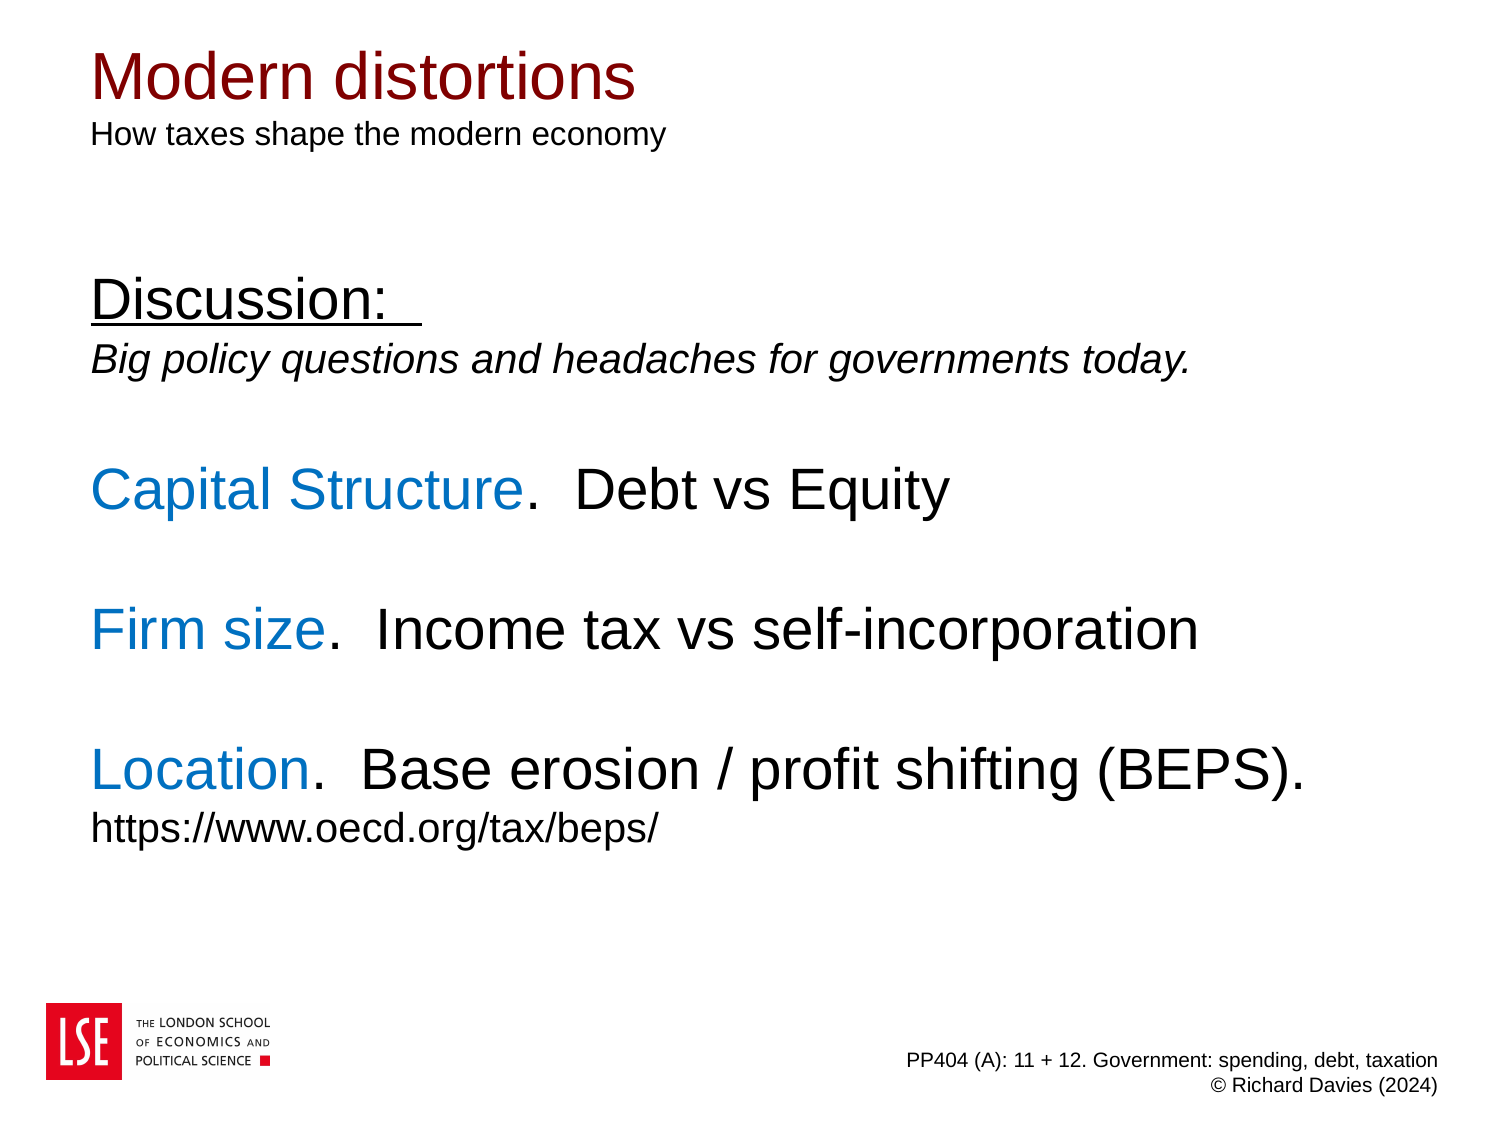

# Modern distortions How taxes shape the modern economy

Discussion:
Big policy questions and headaches for governments today.

Capital Structure.  Debt vs Equity

Firm size.  Income tax vs self-incorporation

Location.  Base erosion / profit shifting (BEPS).
https://www.oecd.org/tax/beps/